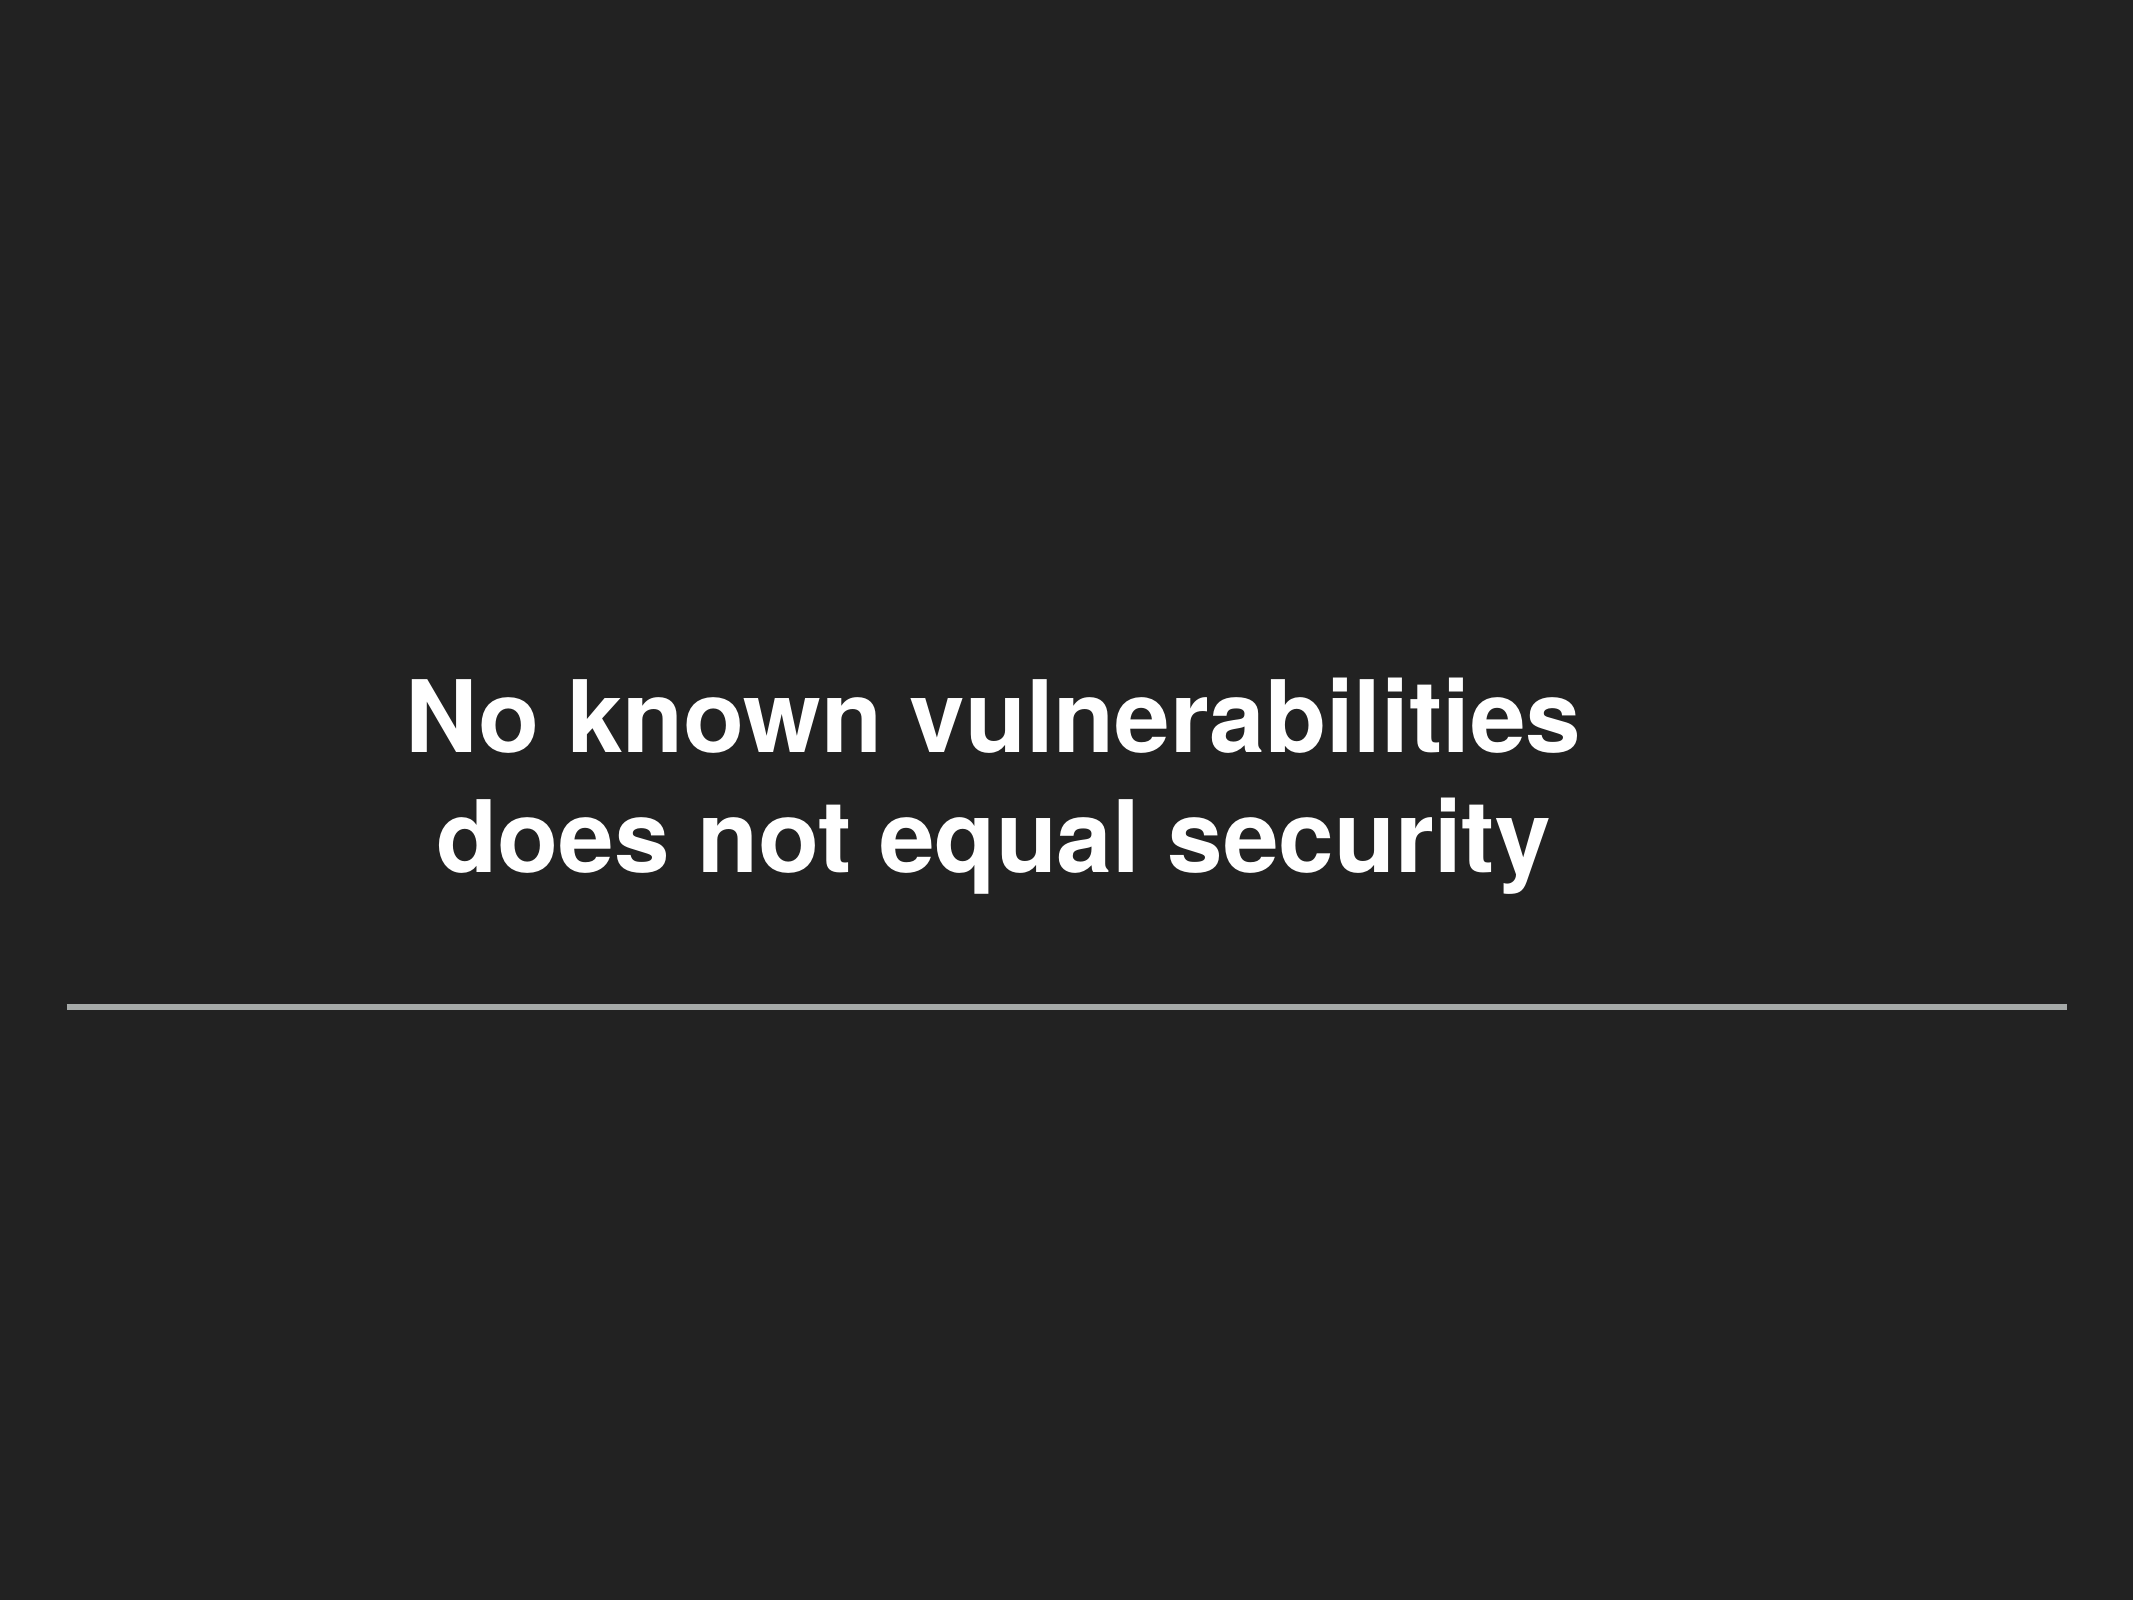

43
No known vulnerabilities does not equal security